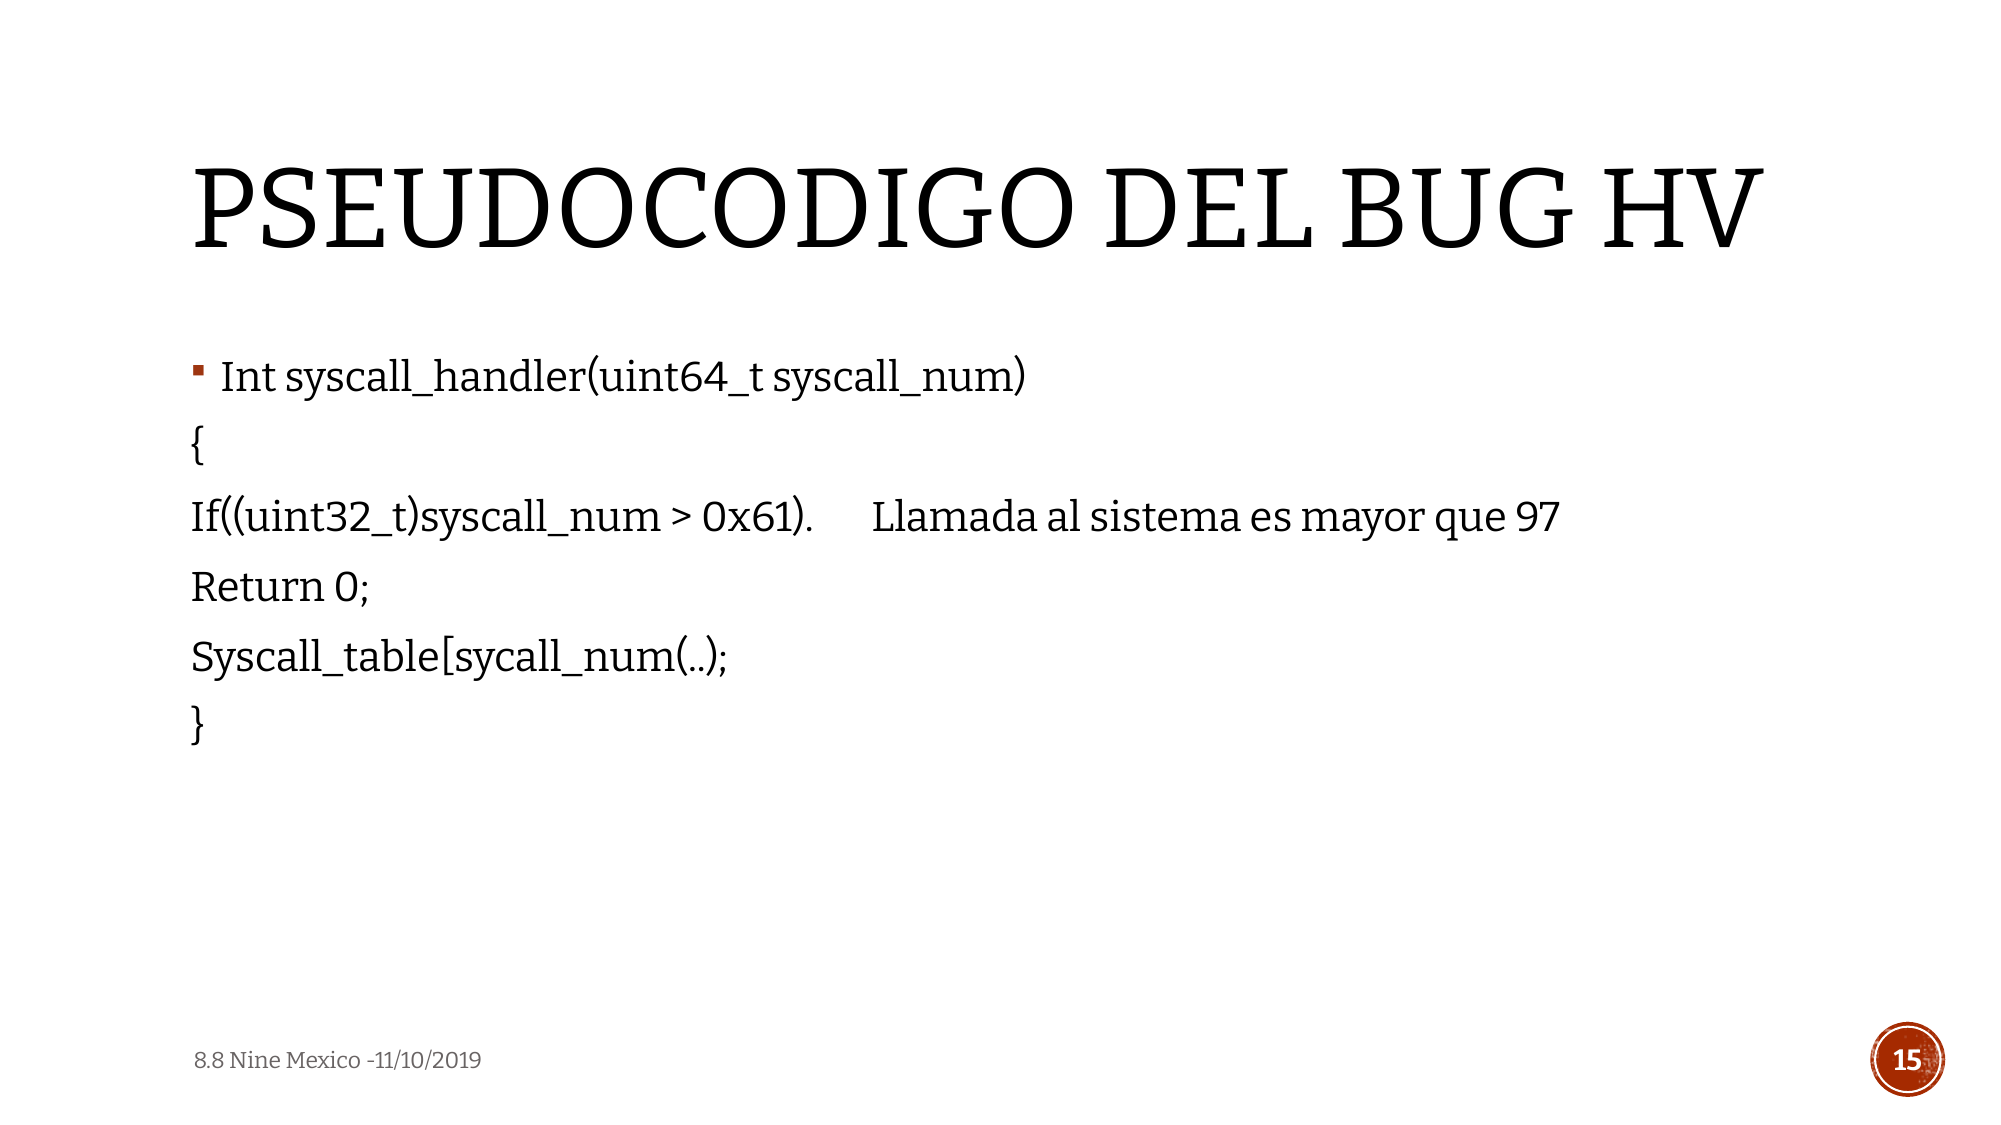

# Pseudocodigo del bug HV
Int syscall_handler(uint64_t syscall_num)
{
If((uint32_t)syscall_num > 0x61).       Llamada al sistema es mayor que 97
Return 0;
Syscall_table[sycall_num(..);
}
8.8 Nine Mexico -11/10/2019
15